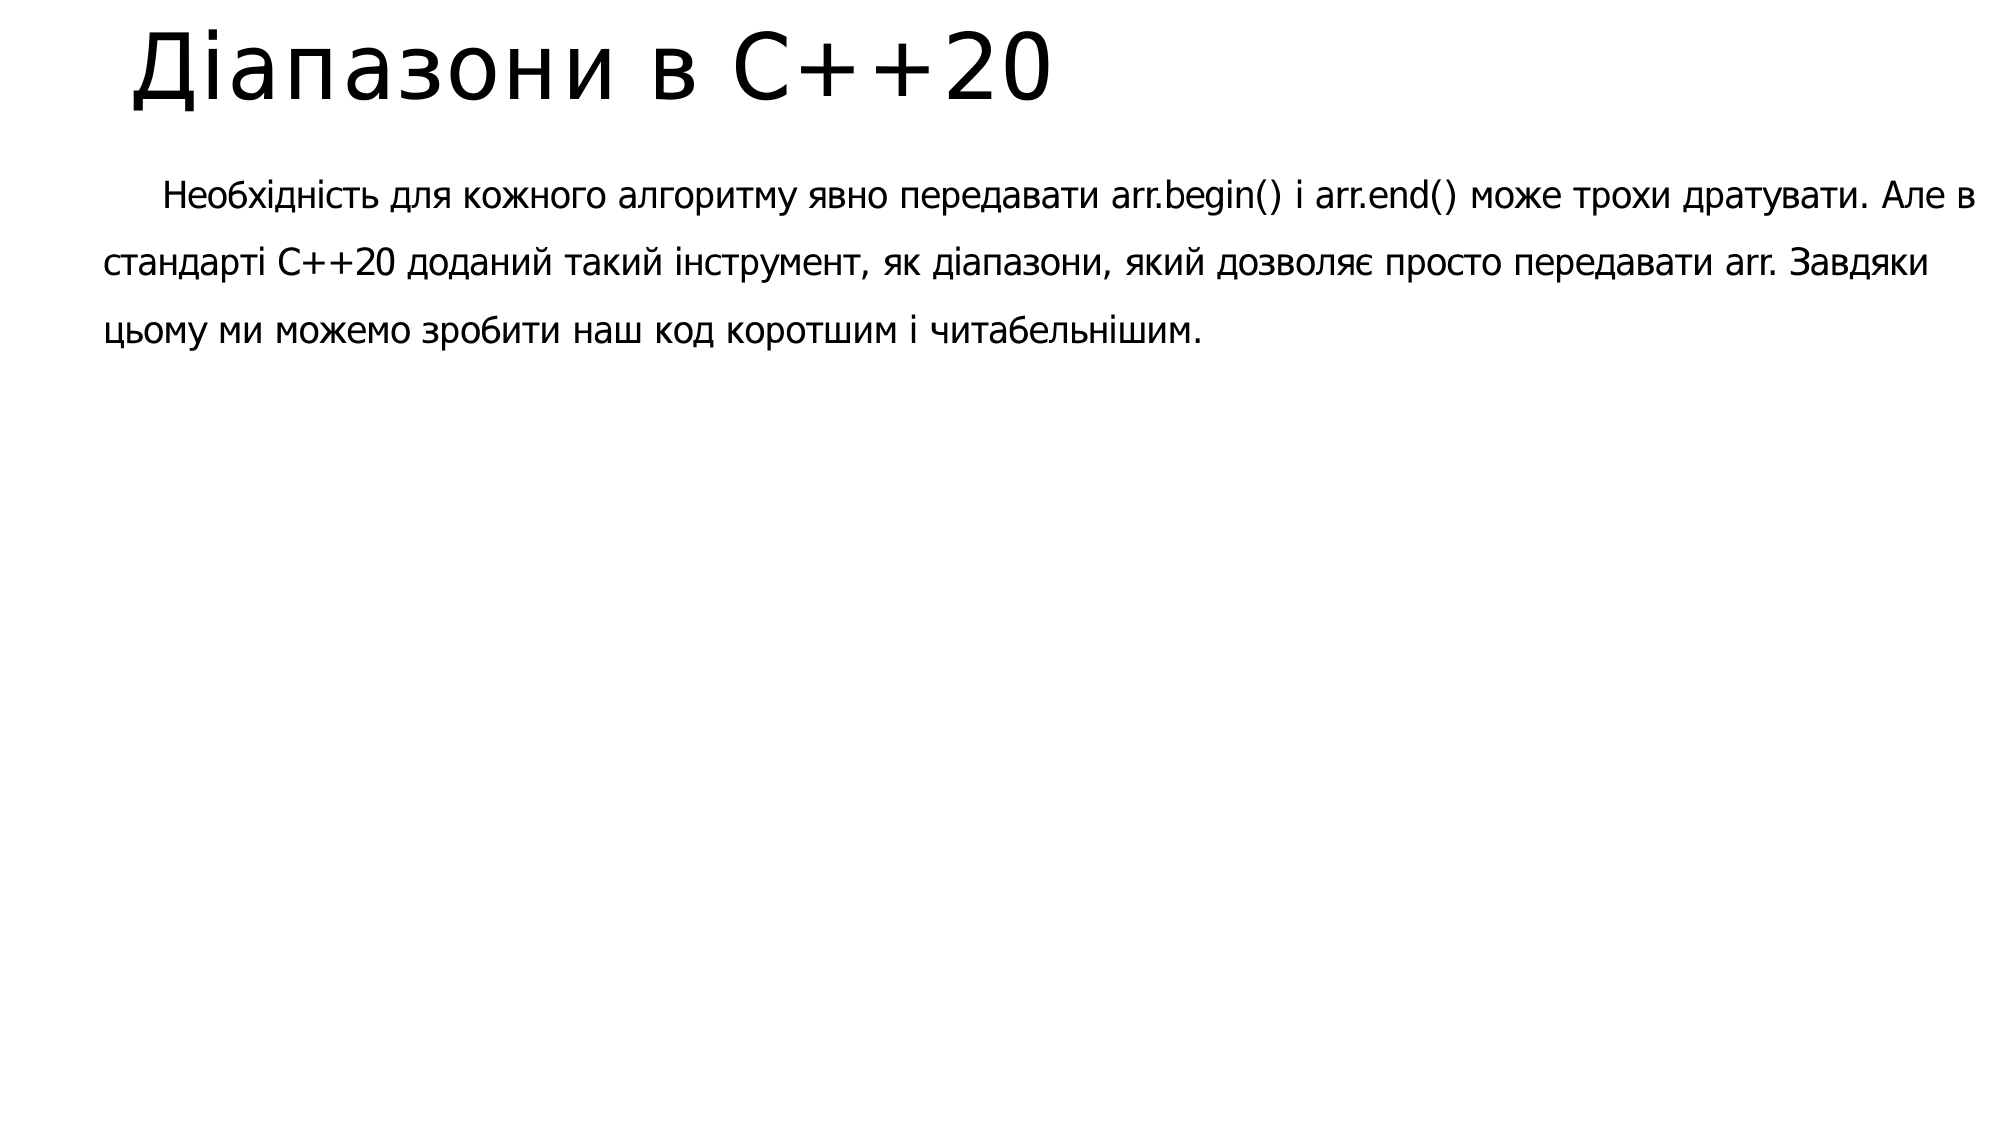

# Діапазони в C++20
Необхідність для кожного алгоритму явно передавати arr.begin() і arr.end() може трохи дратувати. Але в стандарті C++20 доданий такий інструмент, як діапазони, який дозволяє просто передавати arr. Завдяки цьому ми можемо зробити наш код коротшим і читабельнішим.